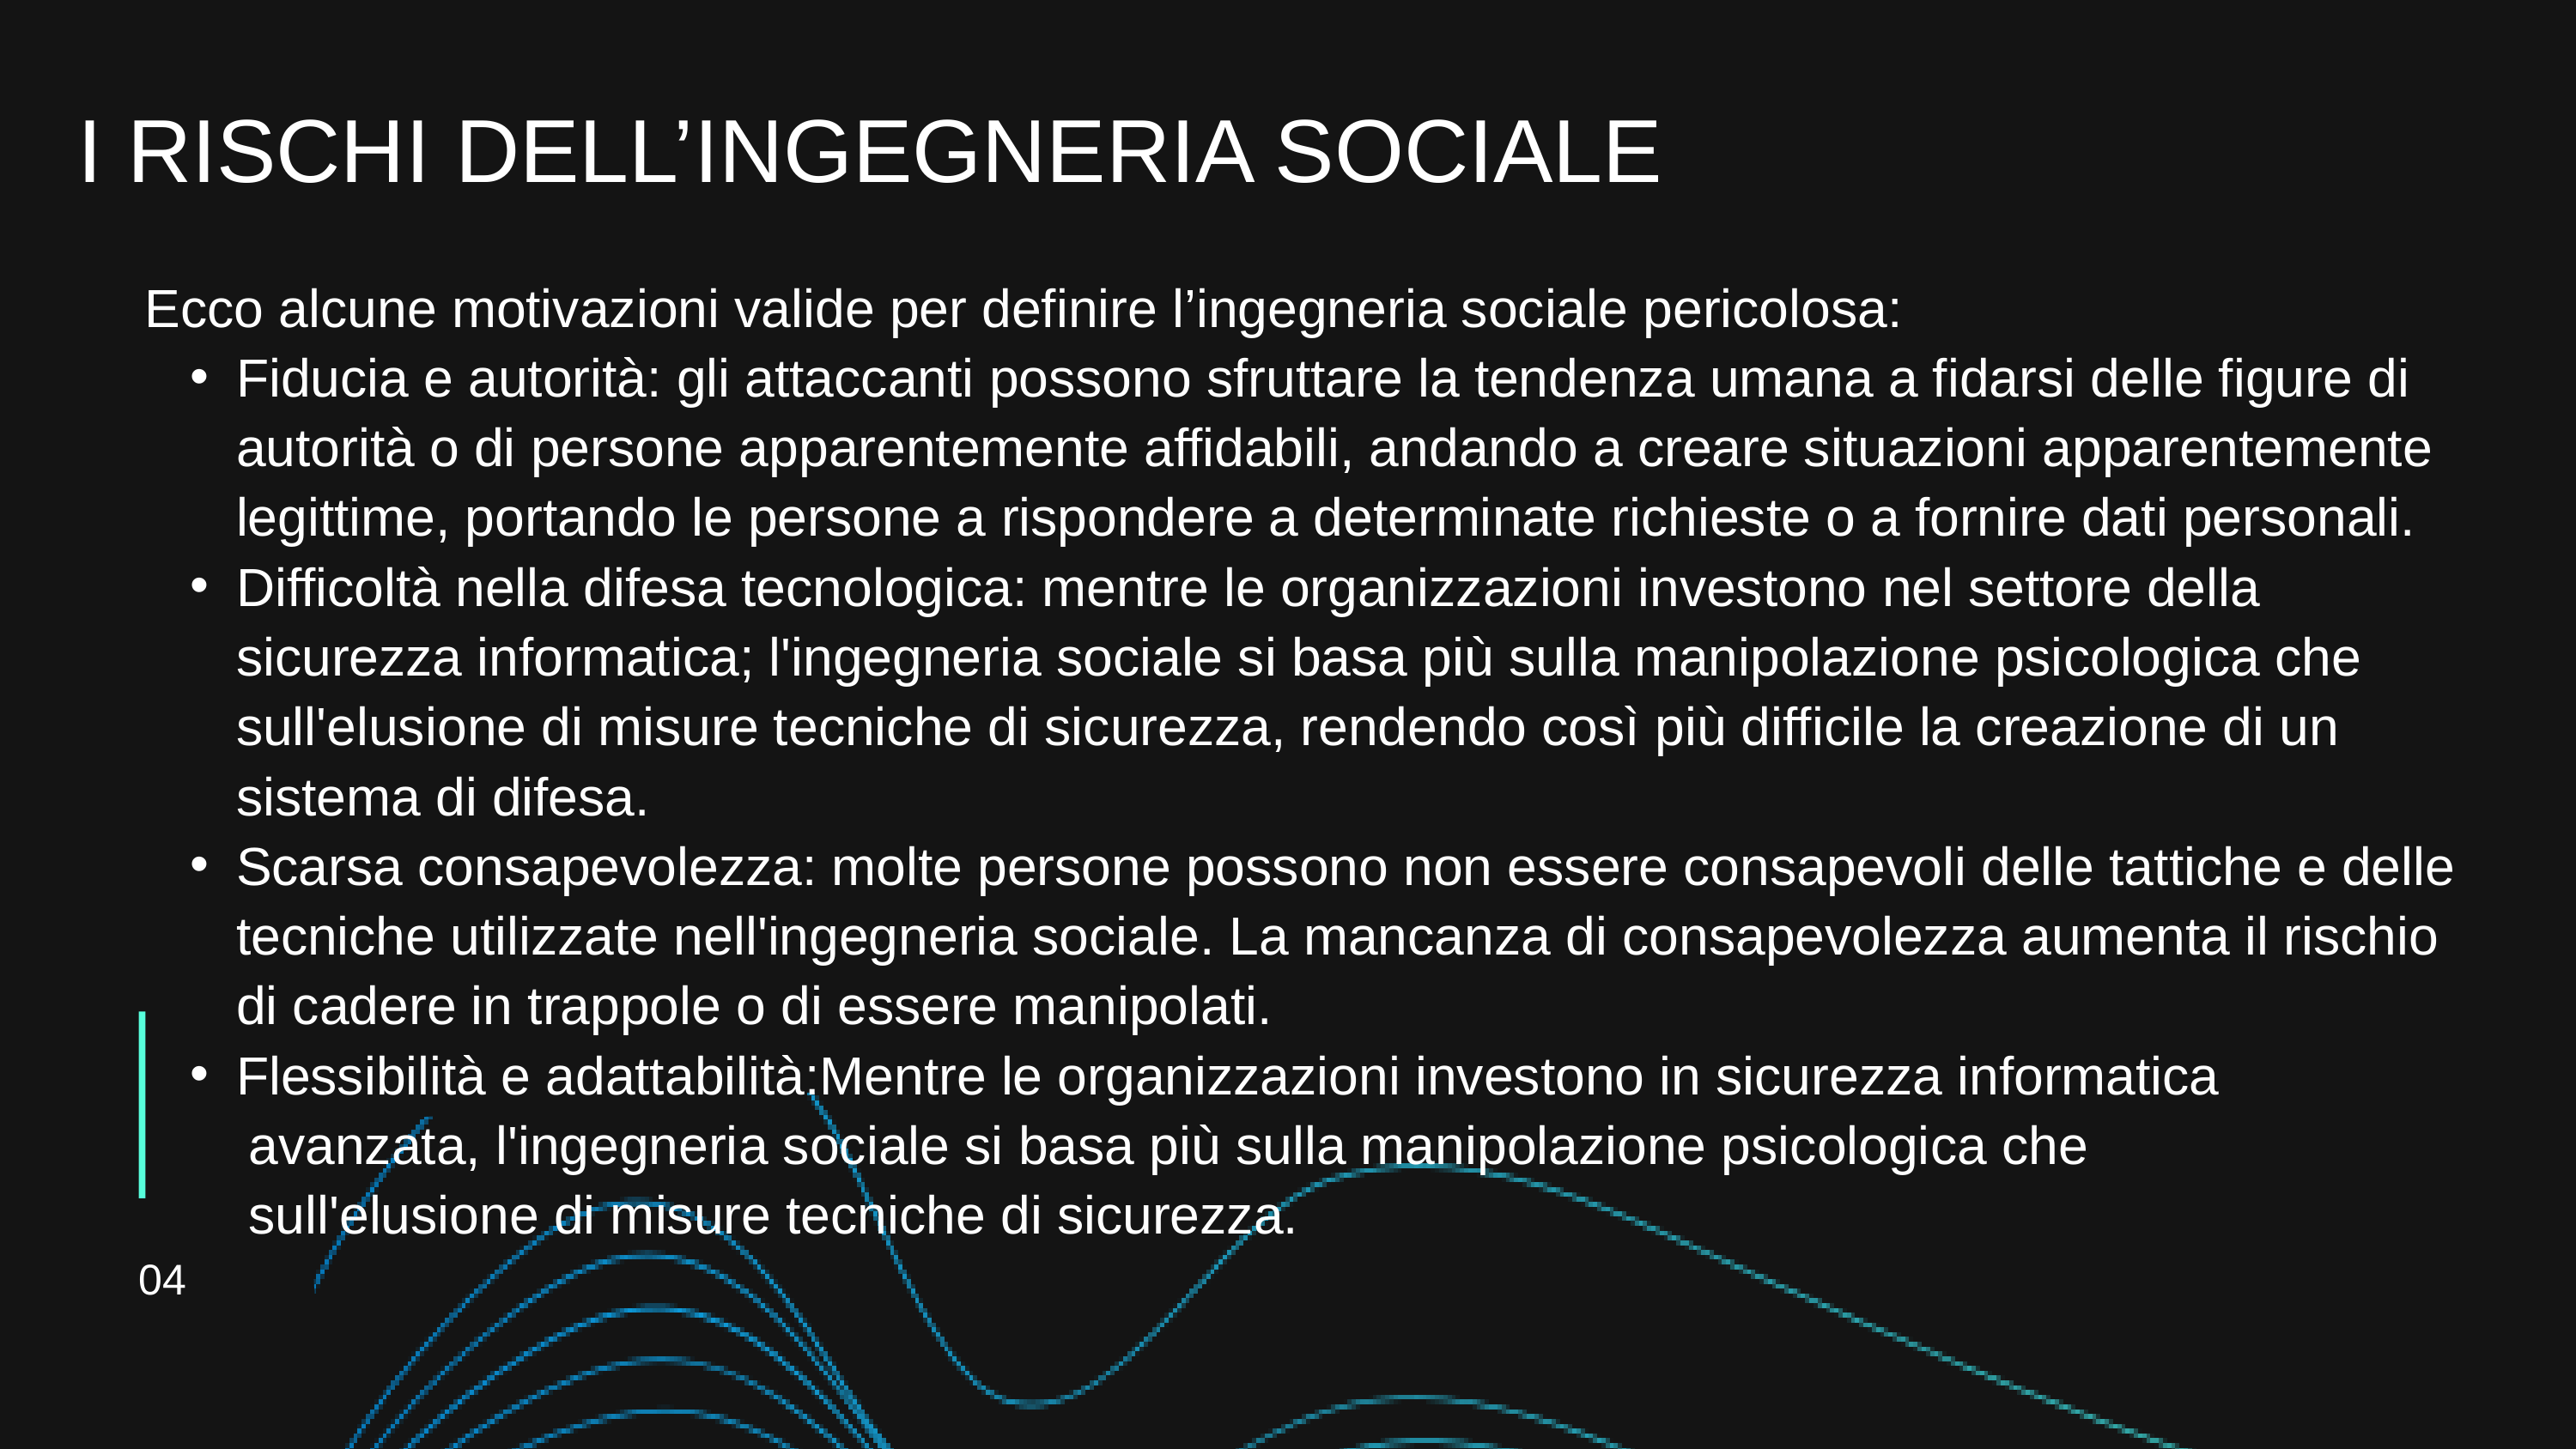

I RISCHI DELL’INGEGNERIA SOCIALE
Ecco alcune motivazioni valide per definire l’ingegneria sociale pericolosa:
Fiducia e autorità: gli attaccanti possono sfruttare la tendenza umana a fidarsi delle figure di autorità o di persone apparentemente affidabili, andando a creare situazioni apparentemente legittime, portando le persone a rispondere a determinate richieste o a fornire dati personali.
Difficoltà nella difesa tecnologica: mentre le organizzazioni investono nel settore della sicurezza informatica; l'ingegneria sociale si basa più sulla manipolazione psicologica che sull'elusione di misure tecniche di sicurezza, rendendo così più difficile la creazione di un sistema di difesa.
Scarsa consapevolezza: molte persone possono non essere consapevoli delle tattiche e delle tecniche utilizzate nell'ingegneria sociale. La mancanza di consapevolezza aumenta il rischio di cadere in trappole o di essere manipolati.
Flessibilità e adattabilità:Mentre le organizzazioni investono in sicurezza informatica
       avanzata, l'ingegneria sociale si basa più sulla manipolazione psicologica che
       sull'elusione di misure tecniche di sicurezza.

04